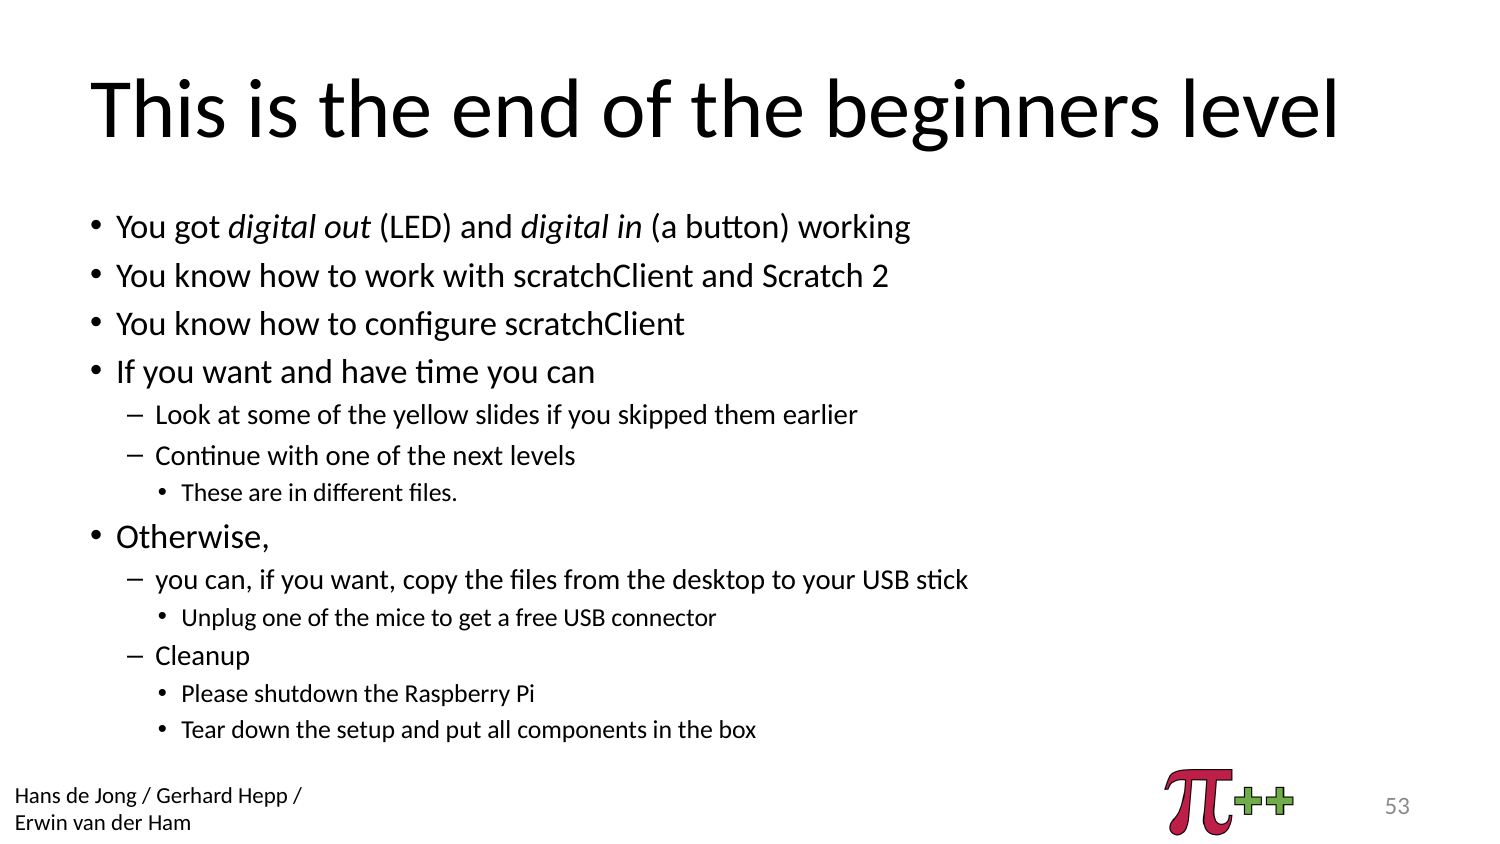

# This is the end of the beginners level
You got digital out (LED) and digital in (a button) working
You know how to work with scratchClient and Scratch 2
You know how to configure scratchClient
If you want and have time you can
Look at some of the yellow slides if you skipped them earlier
Continue with one of the next levels
These are in different files.
Otherwise,
you can, if you want, copy the files from the desktop to your USB stick
Unplug one of the mice to get a free USB connector
Cleanup
Please shutdown the Raspberry Pi
Tear down the setup and put all components in the box

53